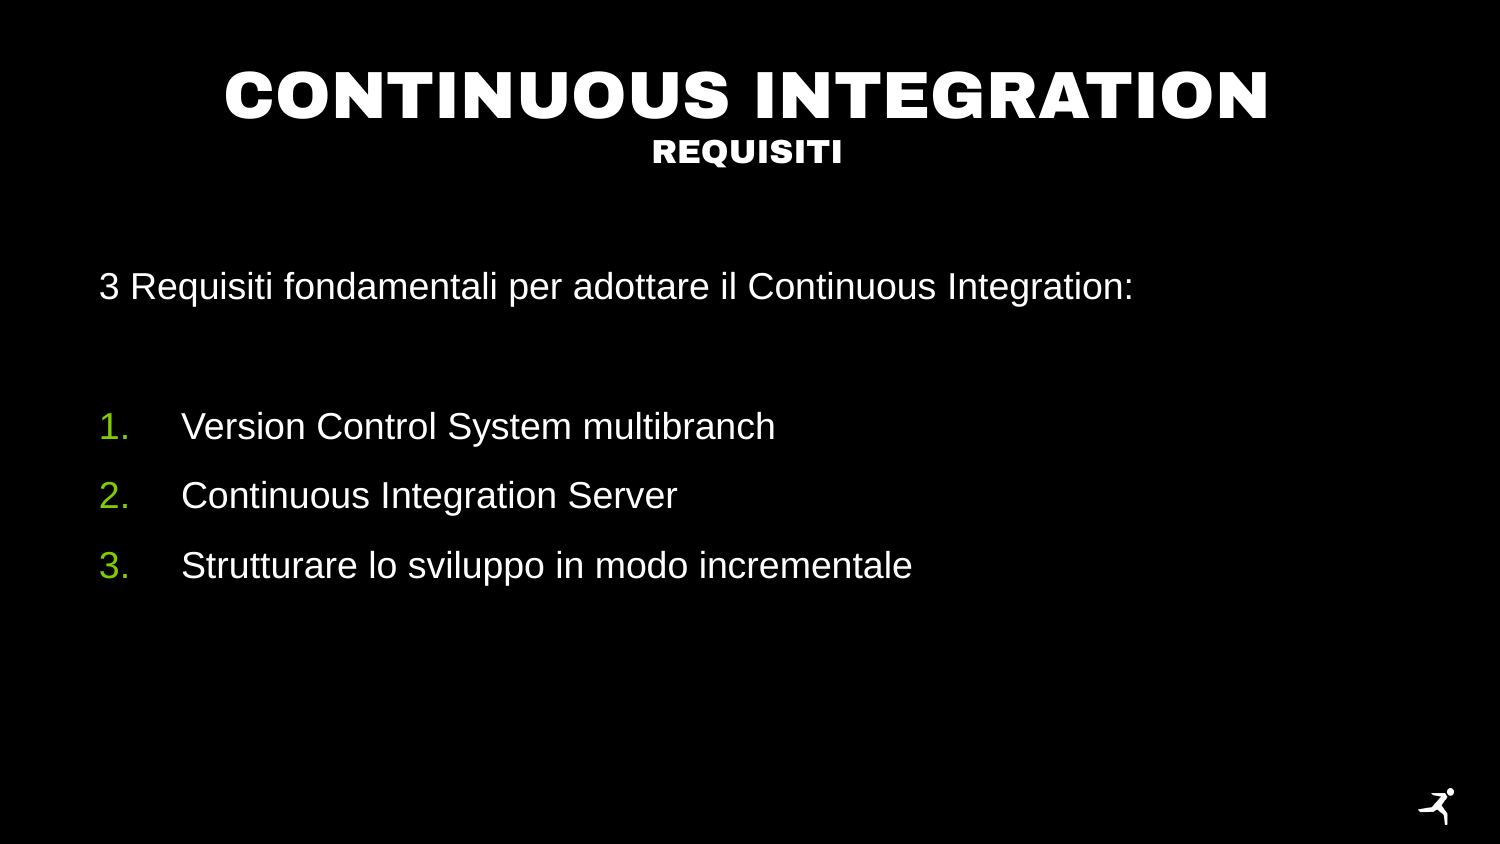

# Continuous integration
requisiti
3 Requisiti fondamentali per adottare il Continuous Integration:

Version Control System multibranch
Continuous Integration Server
Strutturare lo sviluppo in modo incrementale